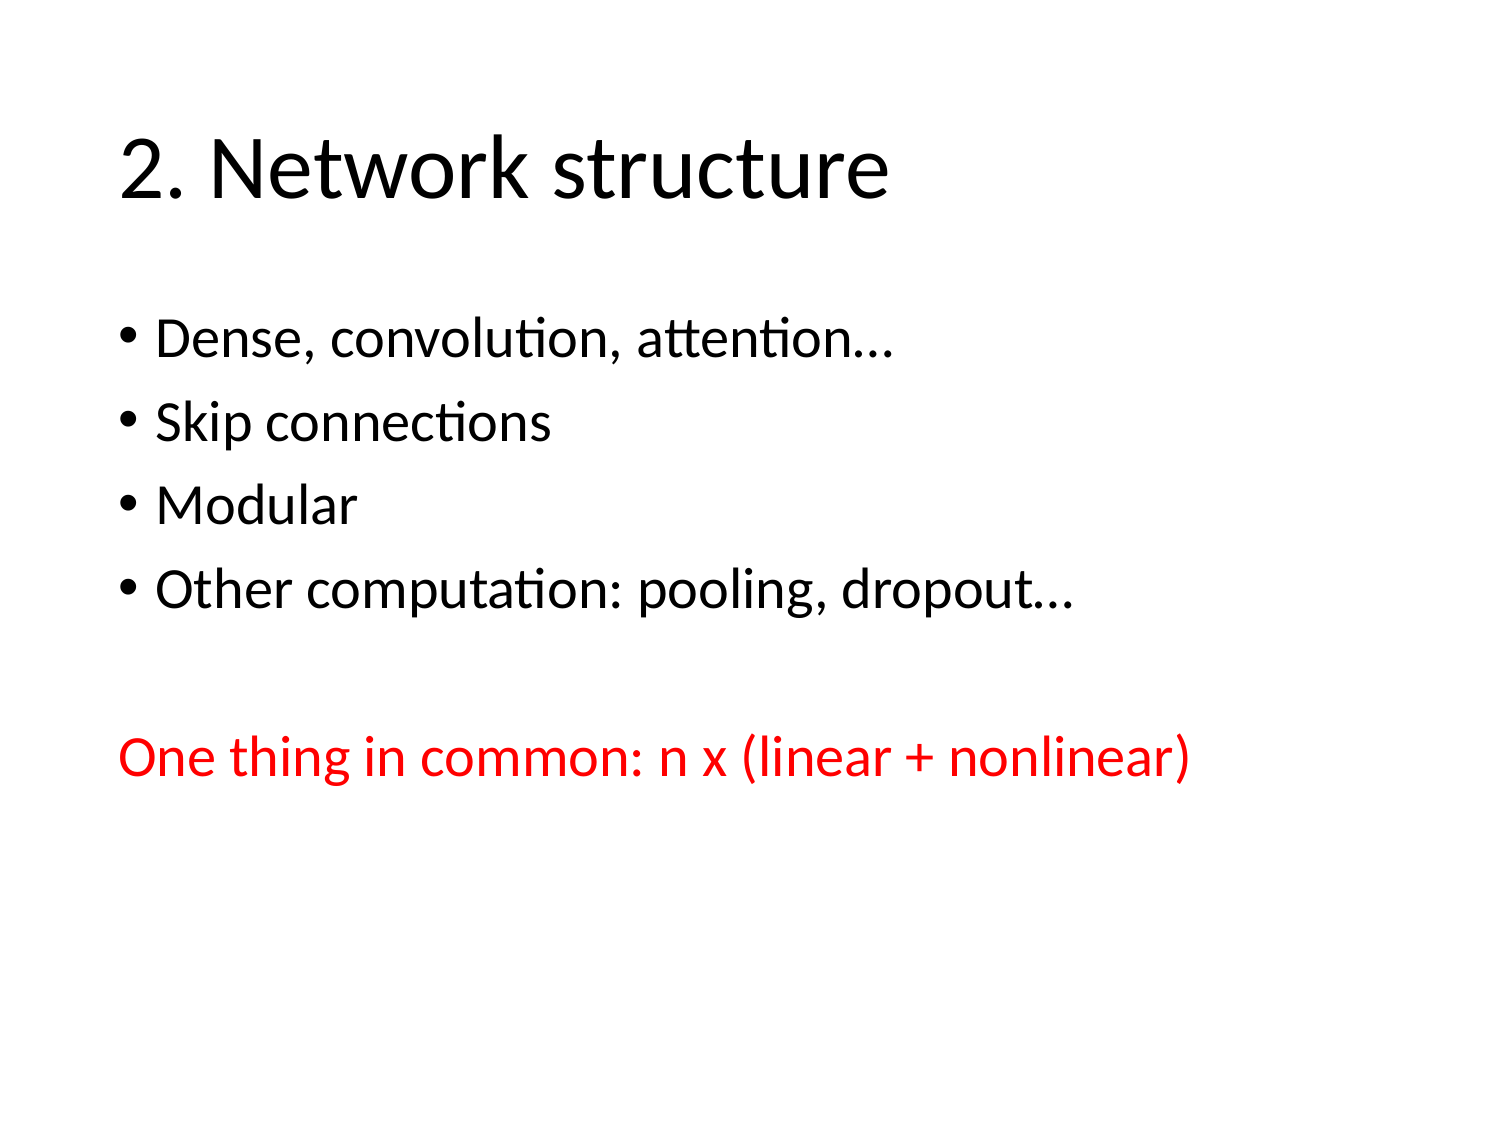

# 2. Network structure
Dense, convolution, attention…
Skip connections
Modular
Other computation: pooling, dropout…

One thing in common: n x (linear + nonlinear)